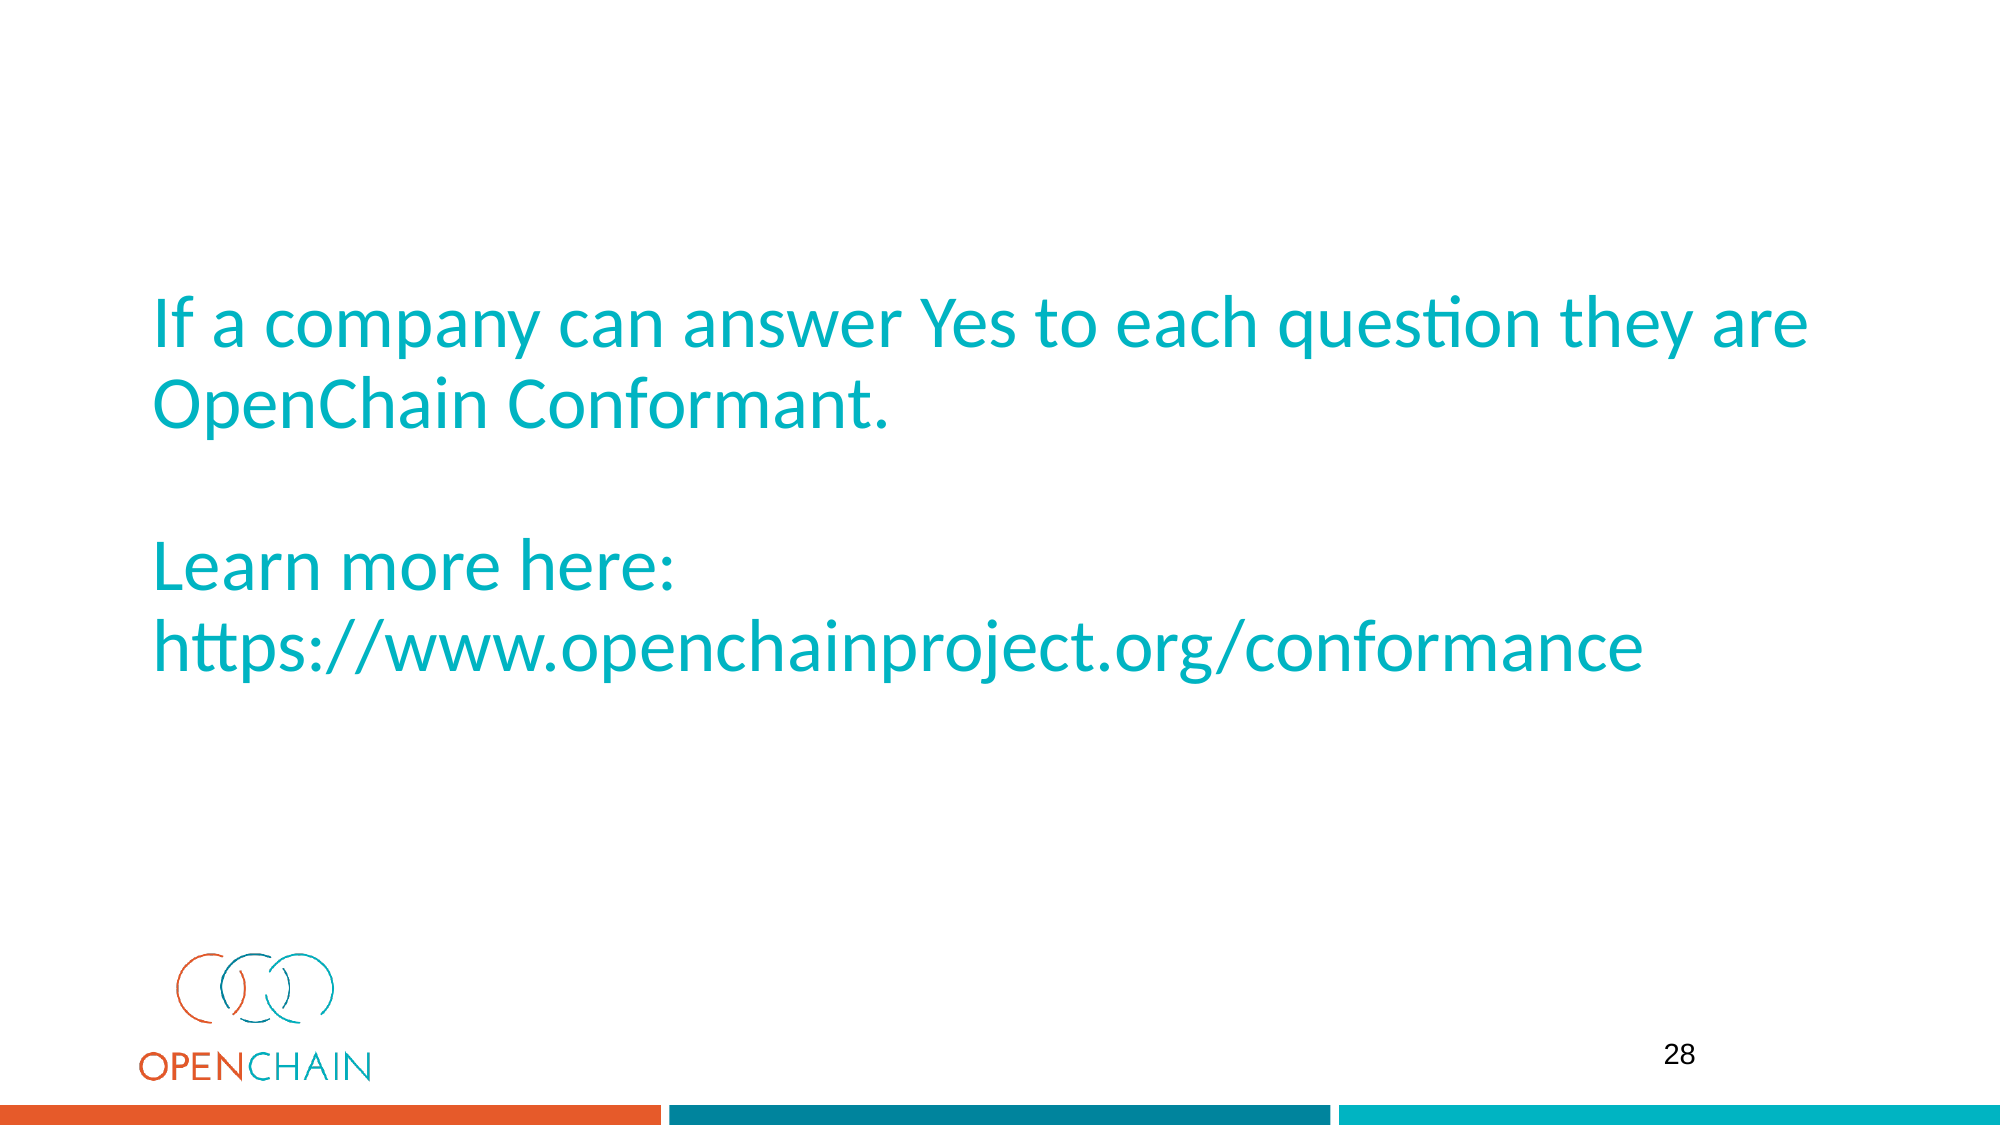

# If a company can answer Yes to each question they are OpenChain Conformant.

Learn more here:
https://www.openchainproject.org/conformance
28